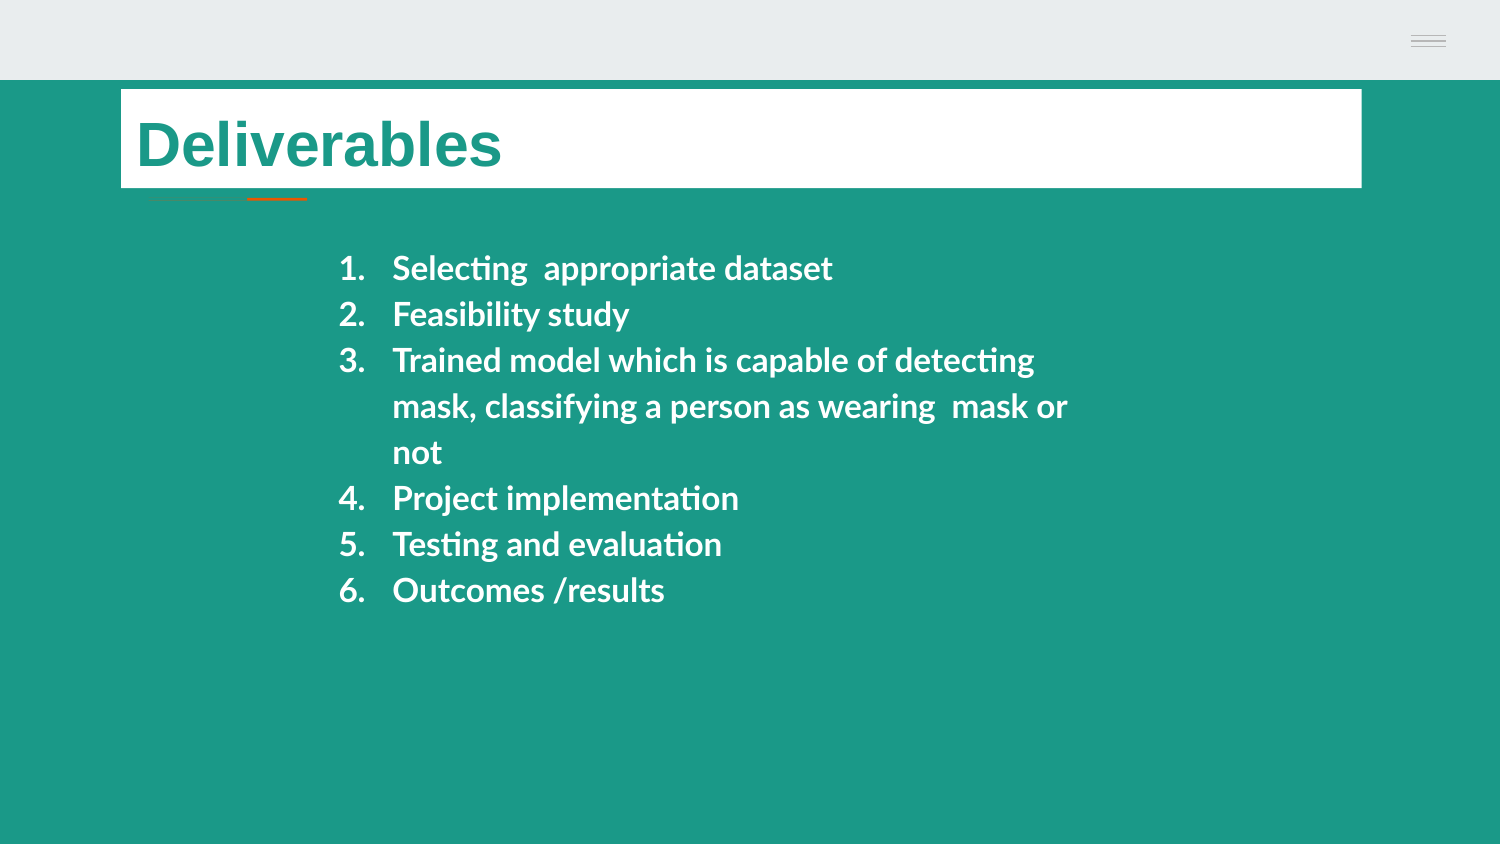

# Deliverables
Selecting  appropriate dataset
Feasibility study
Trained model which is capable of detecting mask, classifying a person as wearing  mask or not
Project implementation
Testing and evaluation
Outcomes /results